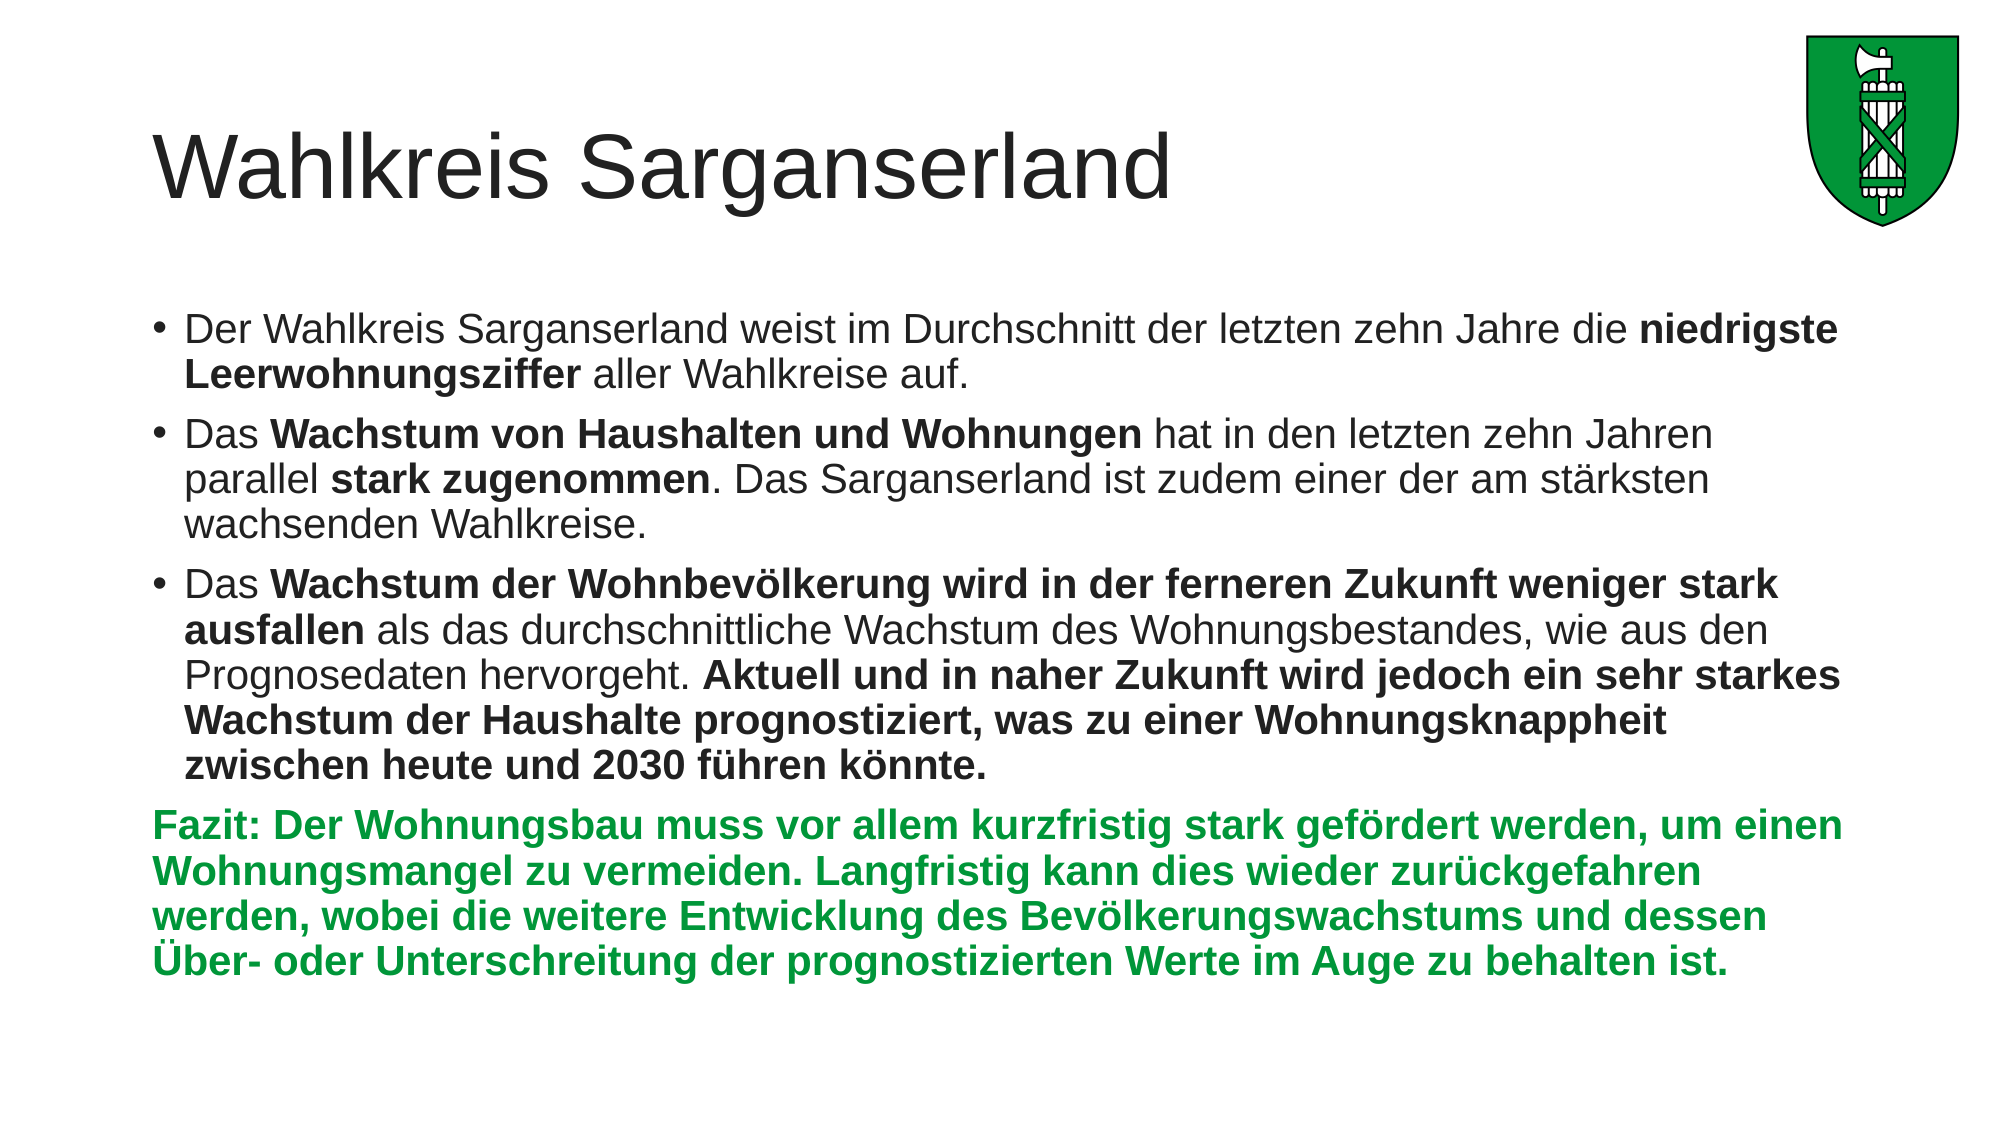

# Wahlkreis Sarganserland
Der Wahlkreis Sarganserland weist im Durchschnitt der letzten zehn Jahre die niedrigste Leerwohnungsziffer aller Wahlkreise auf.
Das Wachstum von Haushalten und Wohnungen hat in den letzten zehn Jahren parallel stark zugenommen. Das Sarganserland ist zudem einer der am stärksten wachsenden Wahlkreise.
Das Wachstum der Wohnbevölkerung wird in der ferneren Zukunft weniger stark ausfallen als das durchschnittliche Wachstum des Wohnungsbestandes, wie aus den Prognosedaten hervorgeht. Aktuell und in naher Zukunft wird jedoch ein sehr starkes Wachstum der Haushalte prognostiziert, was zu einer Wohnungsknappheit zwischen heute und 2030 führen könnte.
Fazit: Der Wohnungsbau muss vor allem kurzfristig stark gefördert werden, um einen Wohnungsmangel zu vermeiden. Langfristig kann dies wieder zurückgefahren werden, wobei die weitere Entwicklung des Bevölkerungswachstums und dessen Über- oder Unterschreitung der prognostizierten Werte im Auge zu behalten ist.